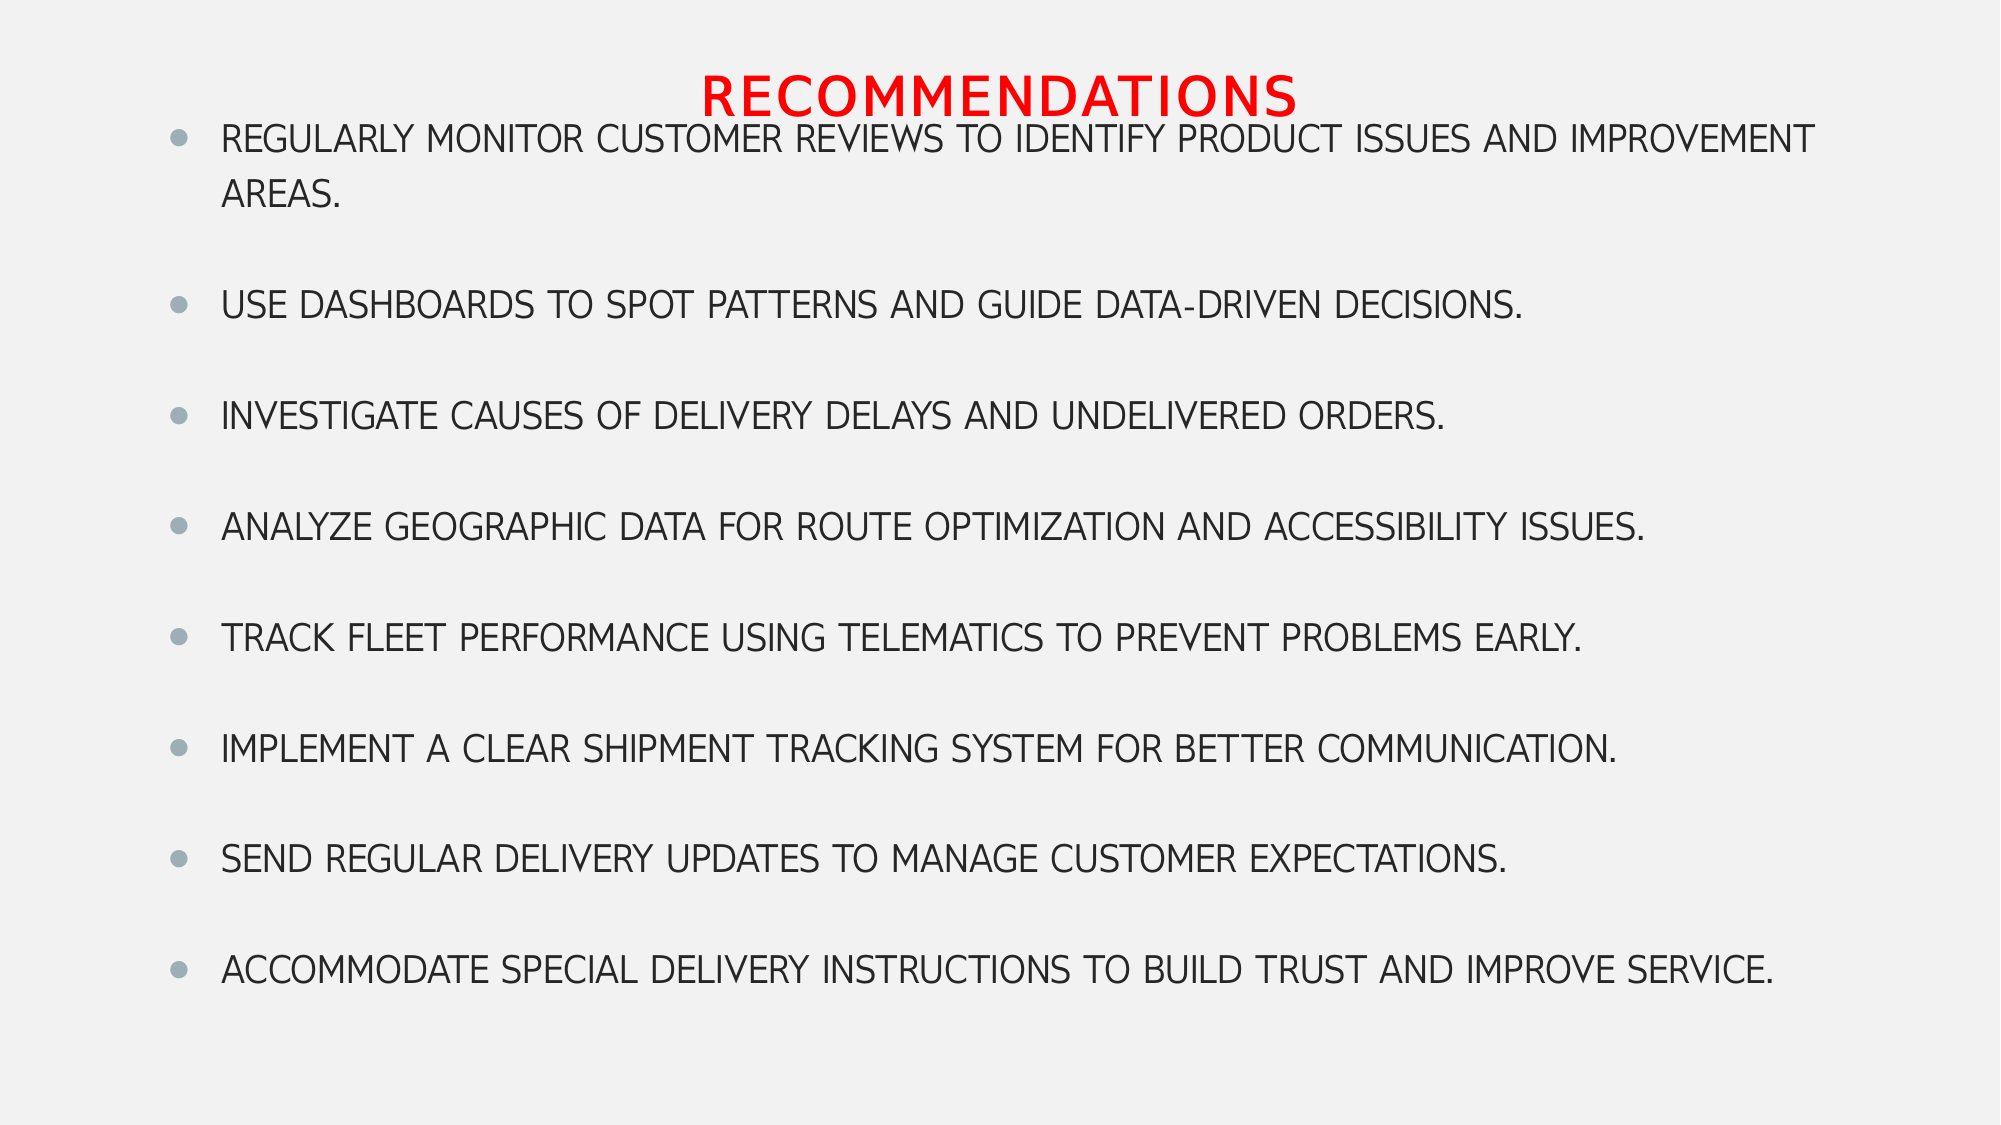

# RECOMMENDATIONS

REGULARLY MONITOR CUSTOMER REVIEWS TO IDENTIFY PRODUCT ISSUES AND IMPROVEMENT AREAS.
USE DASHBOARDS TO SPOT PATTERNS AND GUIDE DATA-DRIVEN DECISIONS.
INVESTIGATE CAUSES OF DELIVERY DELAYS AND UNDELIVERED ORDERS.
ANALYZE GEOGRAPHIC DATA FOR ROUTE OPTIMIZATION AND ACCESSIBILITY ISSUES.
TRACK FLEET PERFORMANCE USING TELEMATICS TO PREVENT PROBLEMS EARLY.
IMPLEMENT A CLEAR SHIPMENT TRACKING SYSTEM FOR BETTER COMMUNICATION.
SEND REGULAR DELIVERY UPDATES TO MANAGE CUSTOMER EXPECTATIONS.
ACCOMMODATE SPECIAL DELIVERY INSTRUCTIONS TO BUILD TRUST AND IMPROVE SERVICE.